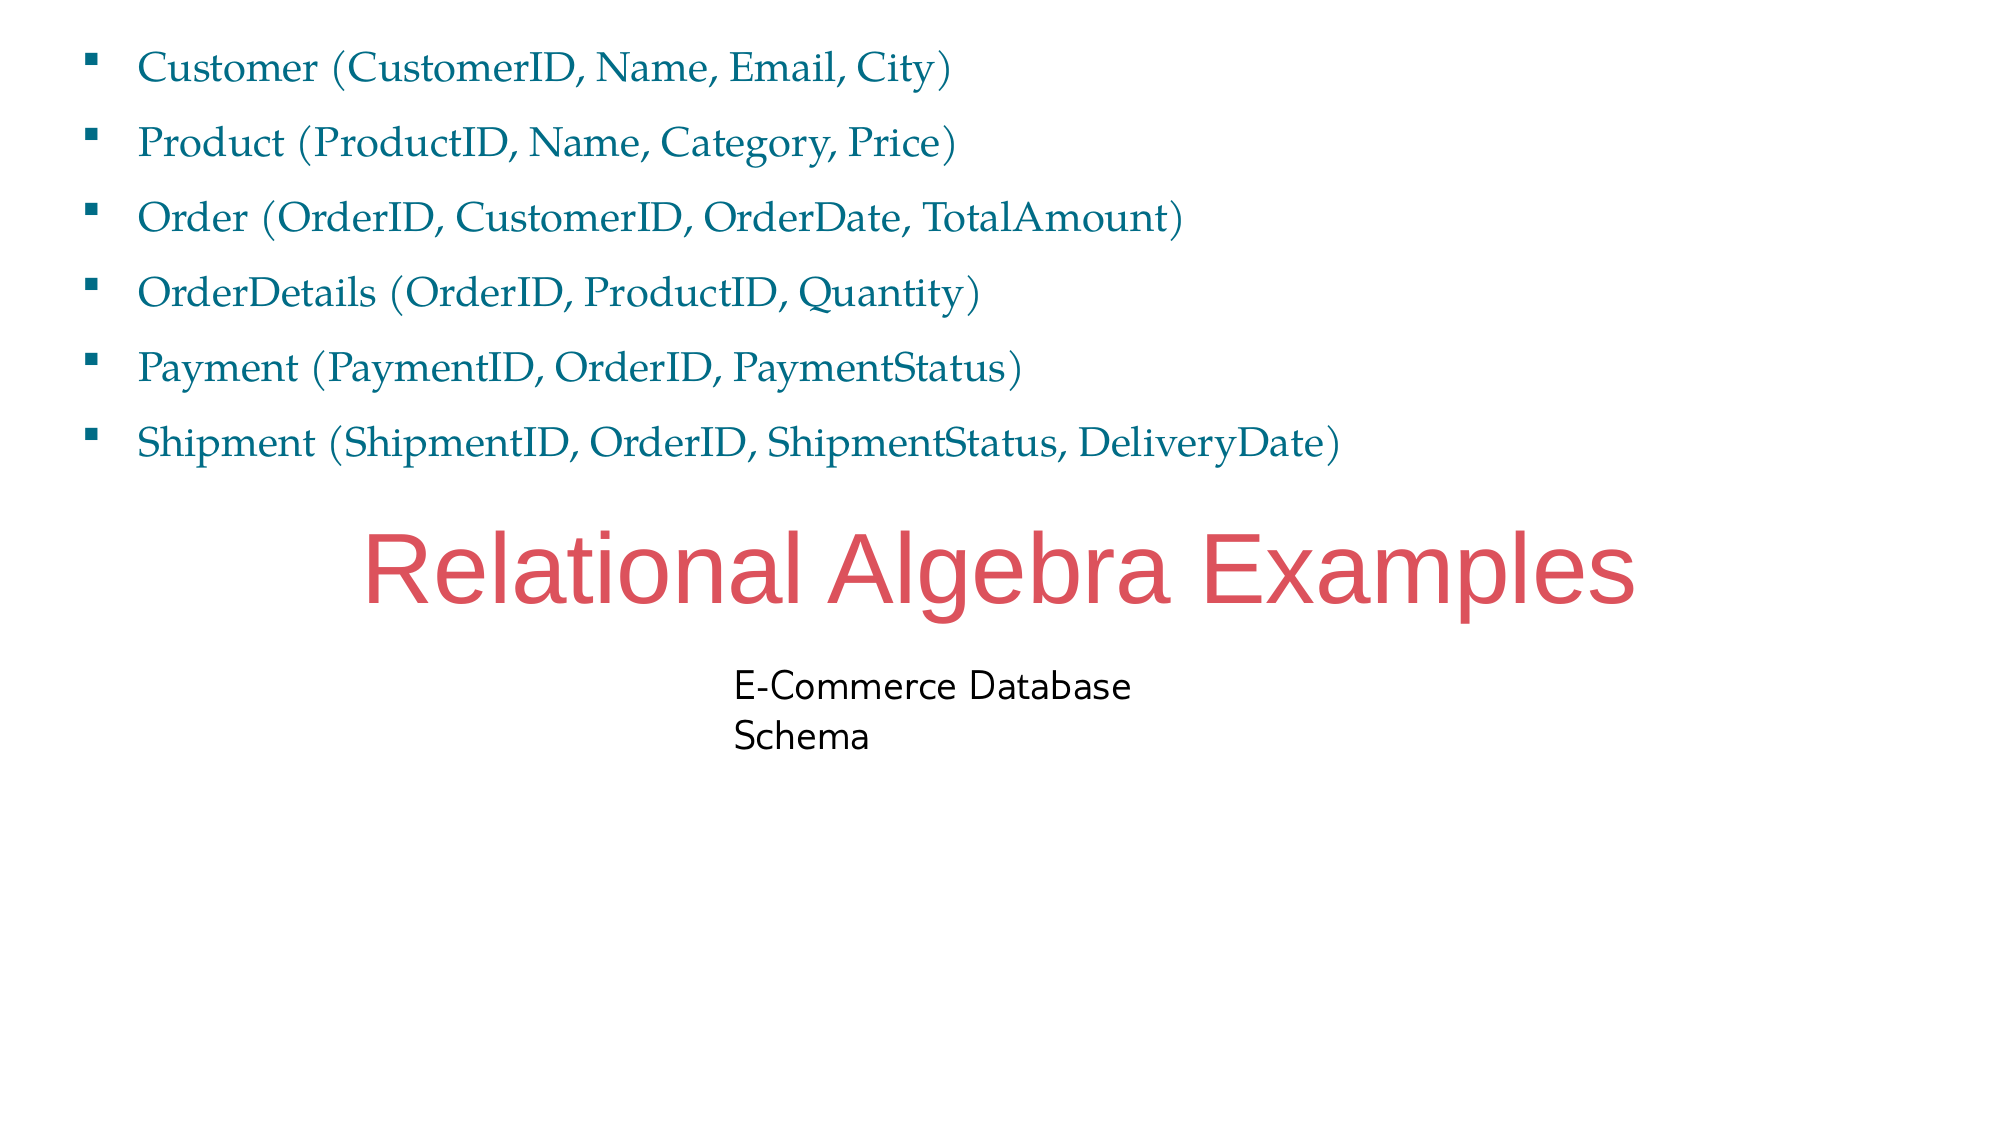

Customer (CustomerID, Name, Email, City)
Product (ProductID, Name, Category, Price)
Order (OrderID, CustomerID, OrderDate, TotalAmount)
OrderDetails (OrderID, ProductID, Quantity)
Payment (PaymentID, OrderID, PaymentStatus)
Shipment (ShipmentID, OrderID, ShipmentStatus, DeliveryDate)
Relational Algebra Examples
E-Commerce Database Schema